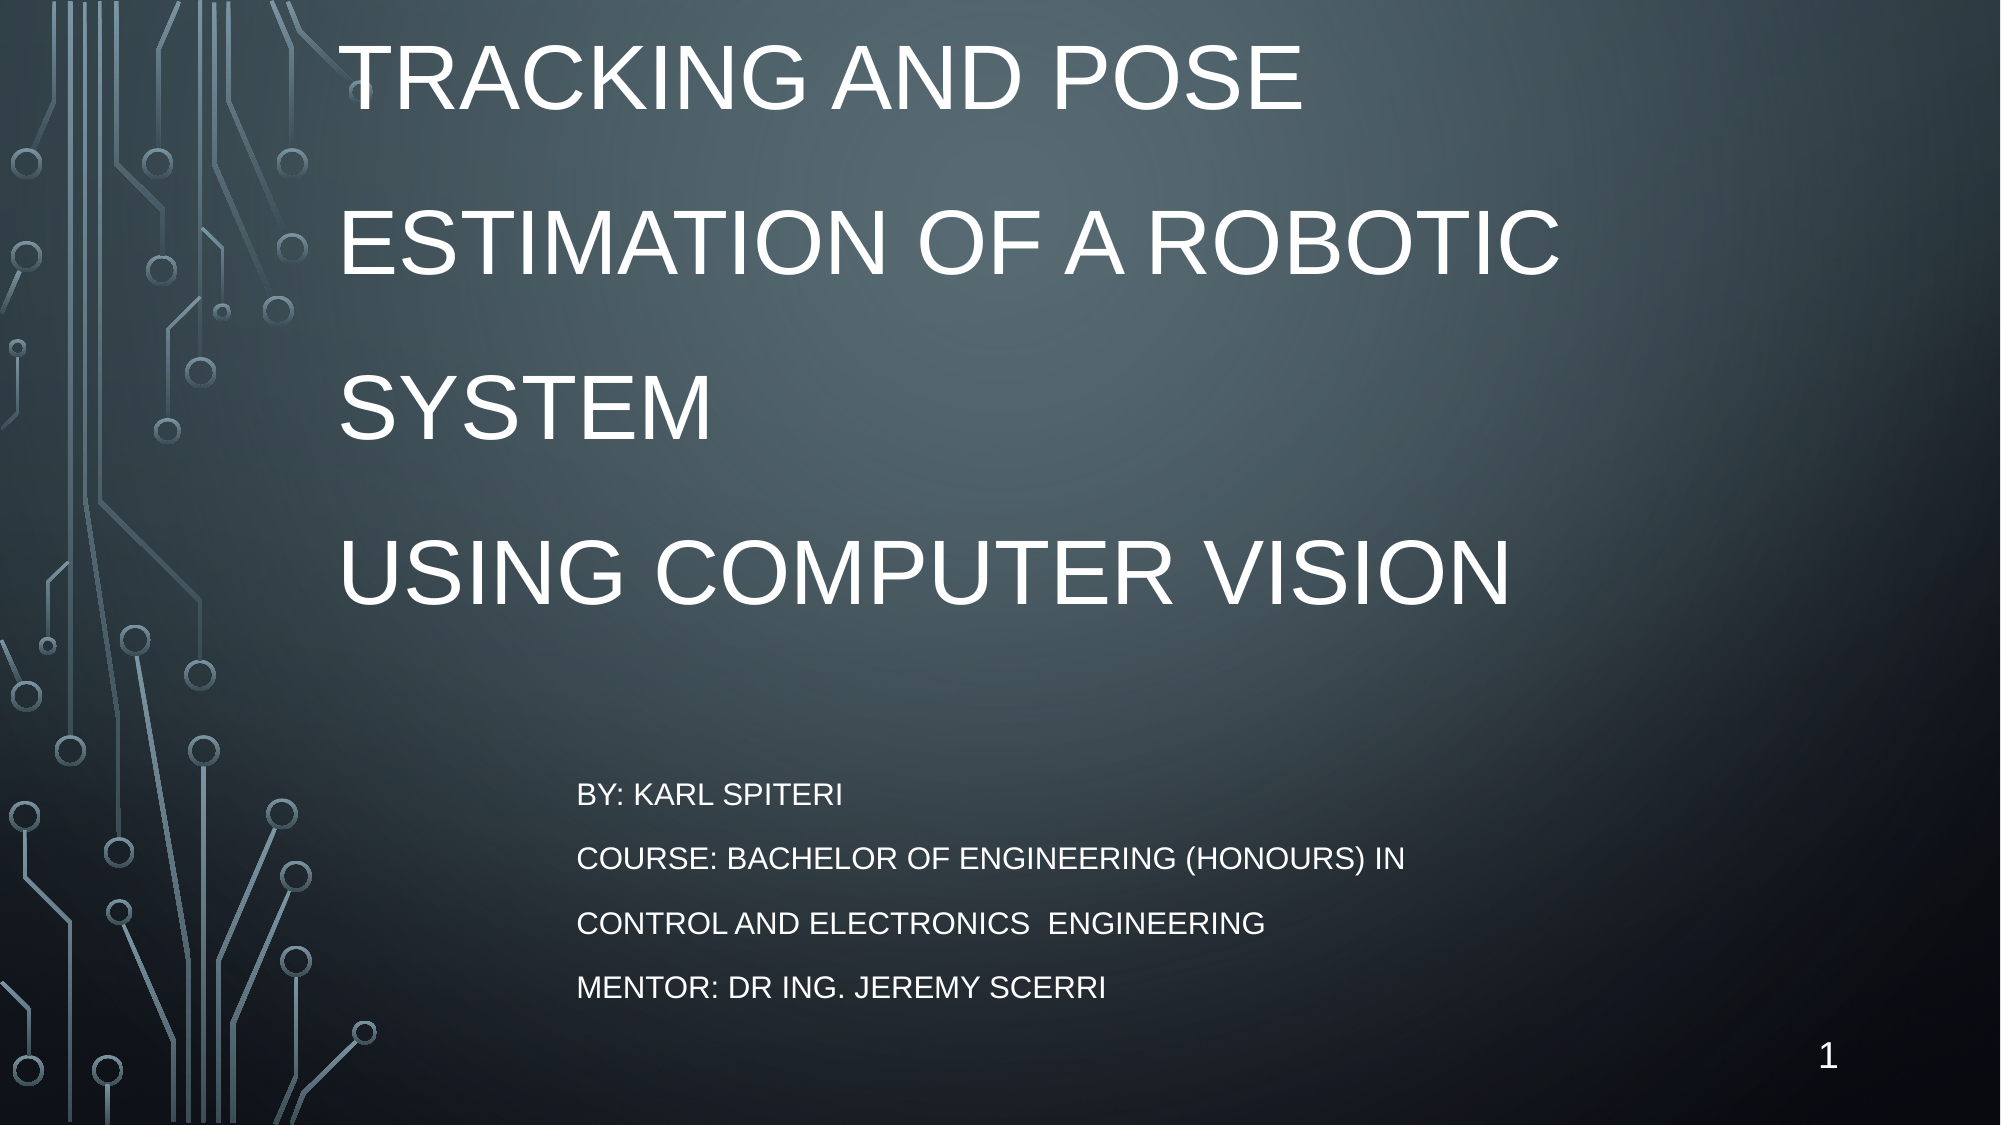

# Tracking and Pose Estimation of a Robotic System using Computer Vision

By: Karl Spiteri
Course: Bachelor of Engineering (Honours) in
Control and Electronics  Engineering
Mentor: Dr Ing. Jeremy Scerri
1